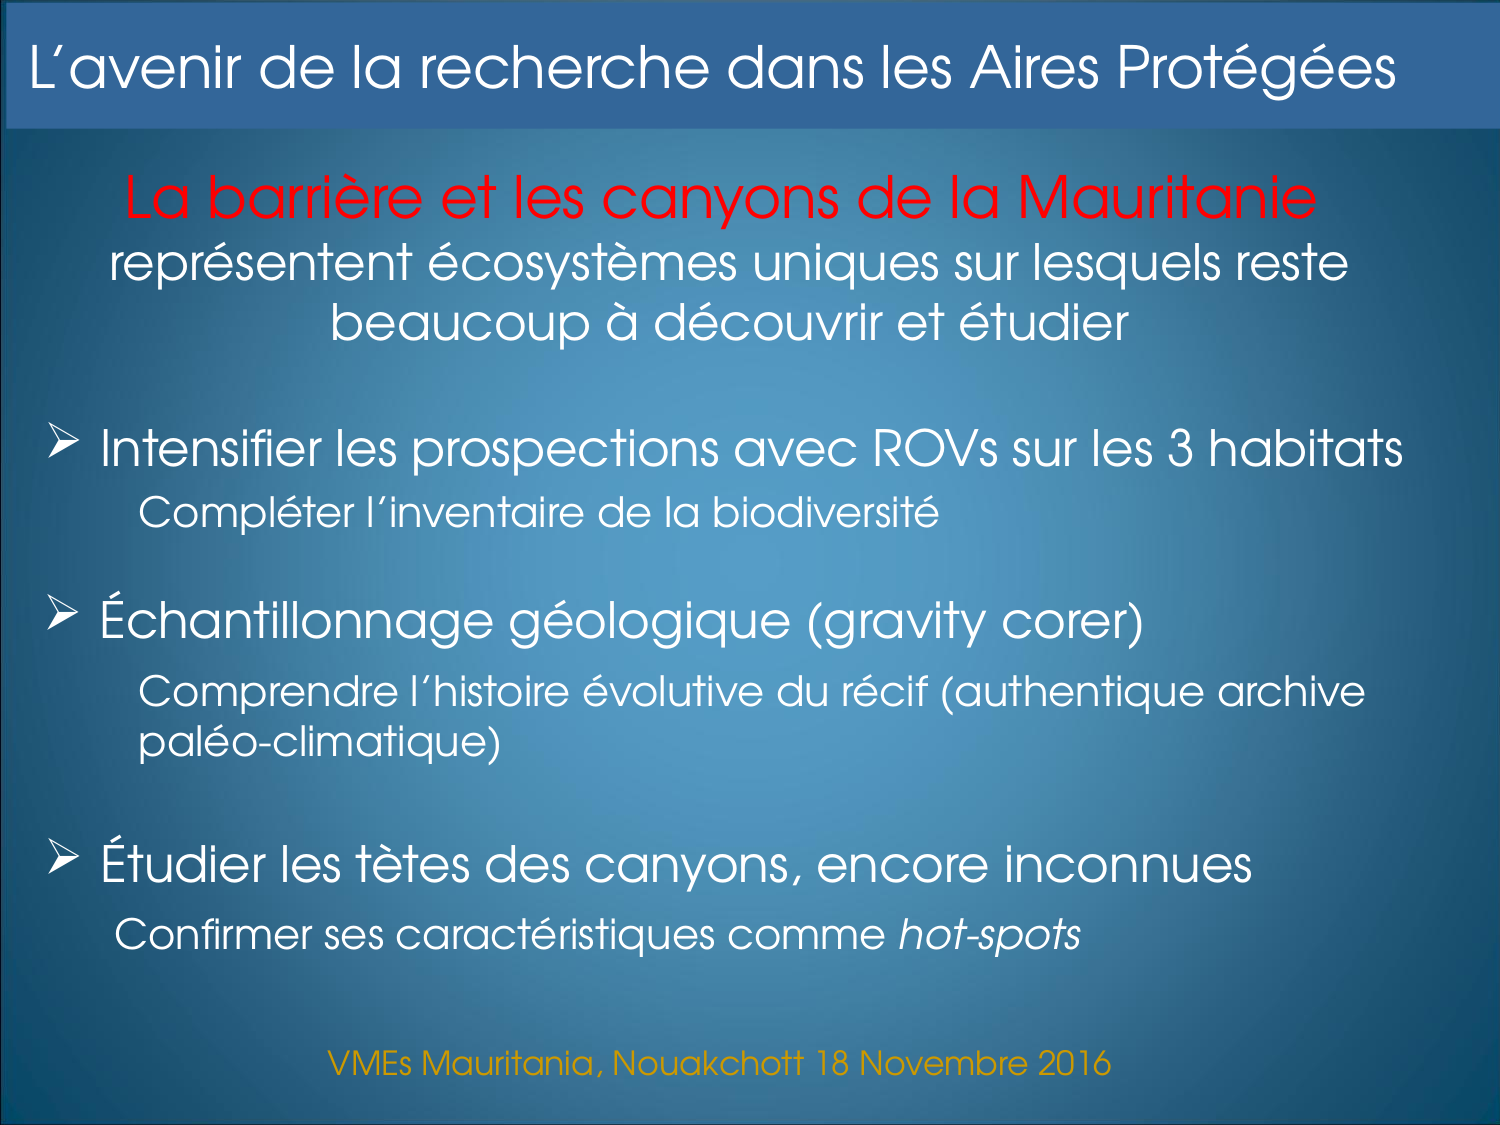

L’avenir de la recherche dans les Aires Protégées
La barrière et les canyons de la Mauritanie
représentent écosystèmes uniques sur lesquels reste beaucoup à découvrir et étudier
Intensifier les prospections avec ROVs sur les 3 habitats
Compléter l’inventaire de la biodiversité
Échantillonnage géologique (gravity corer)
Comprendre l’histoire évolutive du récif (authentique archive paléo-climatique)
Étudier les tètes des canyons, encore inconnues
Confirmer ses caractéristiques comme hot-spots
VMEs Mauritania, Nouakchott 18 Novembre 2016